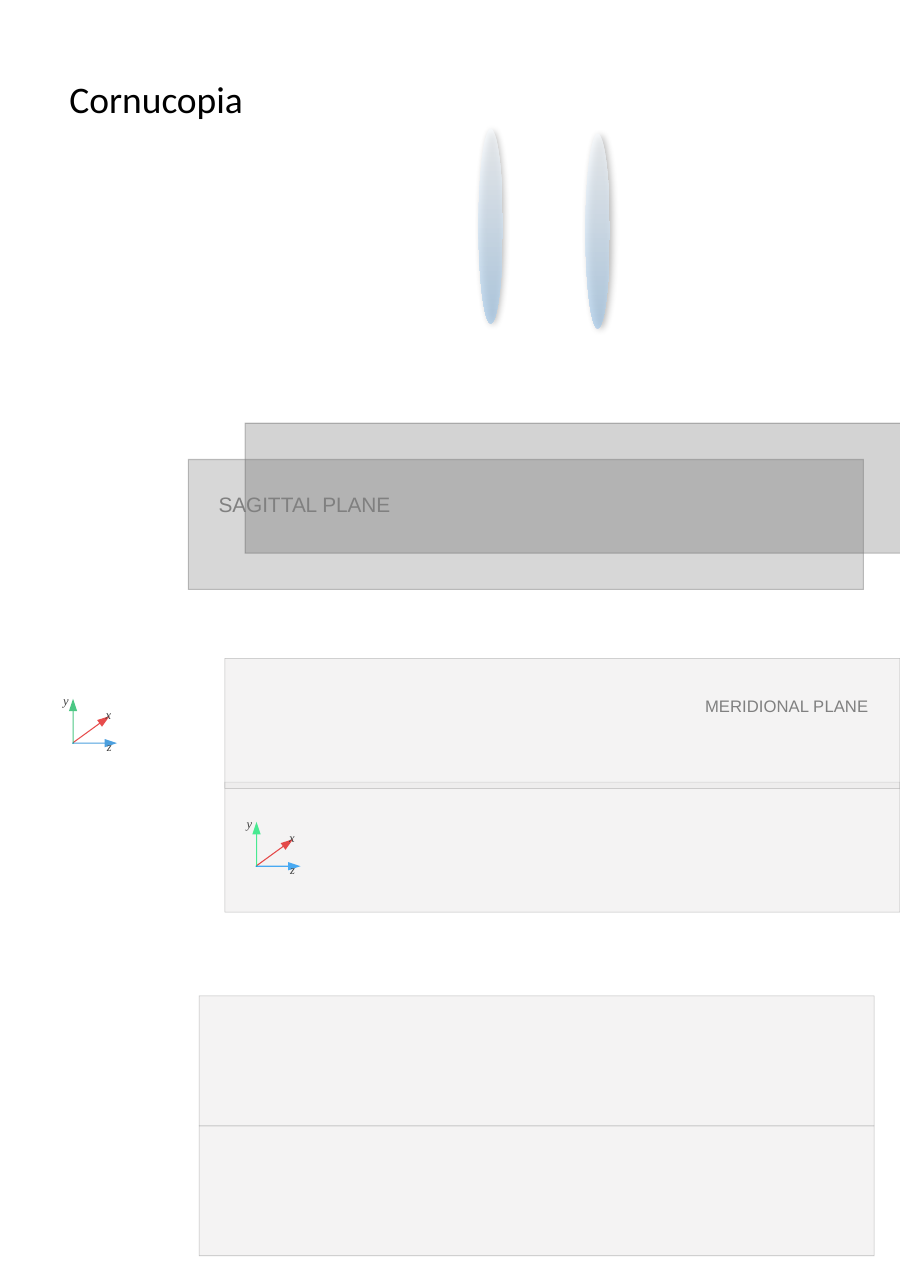

Cornucopia

SAGITTAL Plane

Meridional Plane
y
x
z

y
x
z